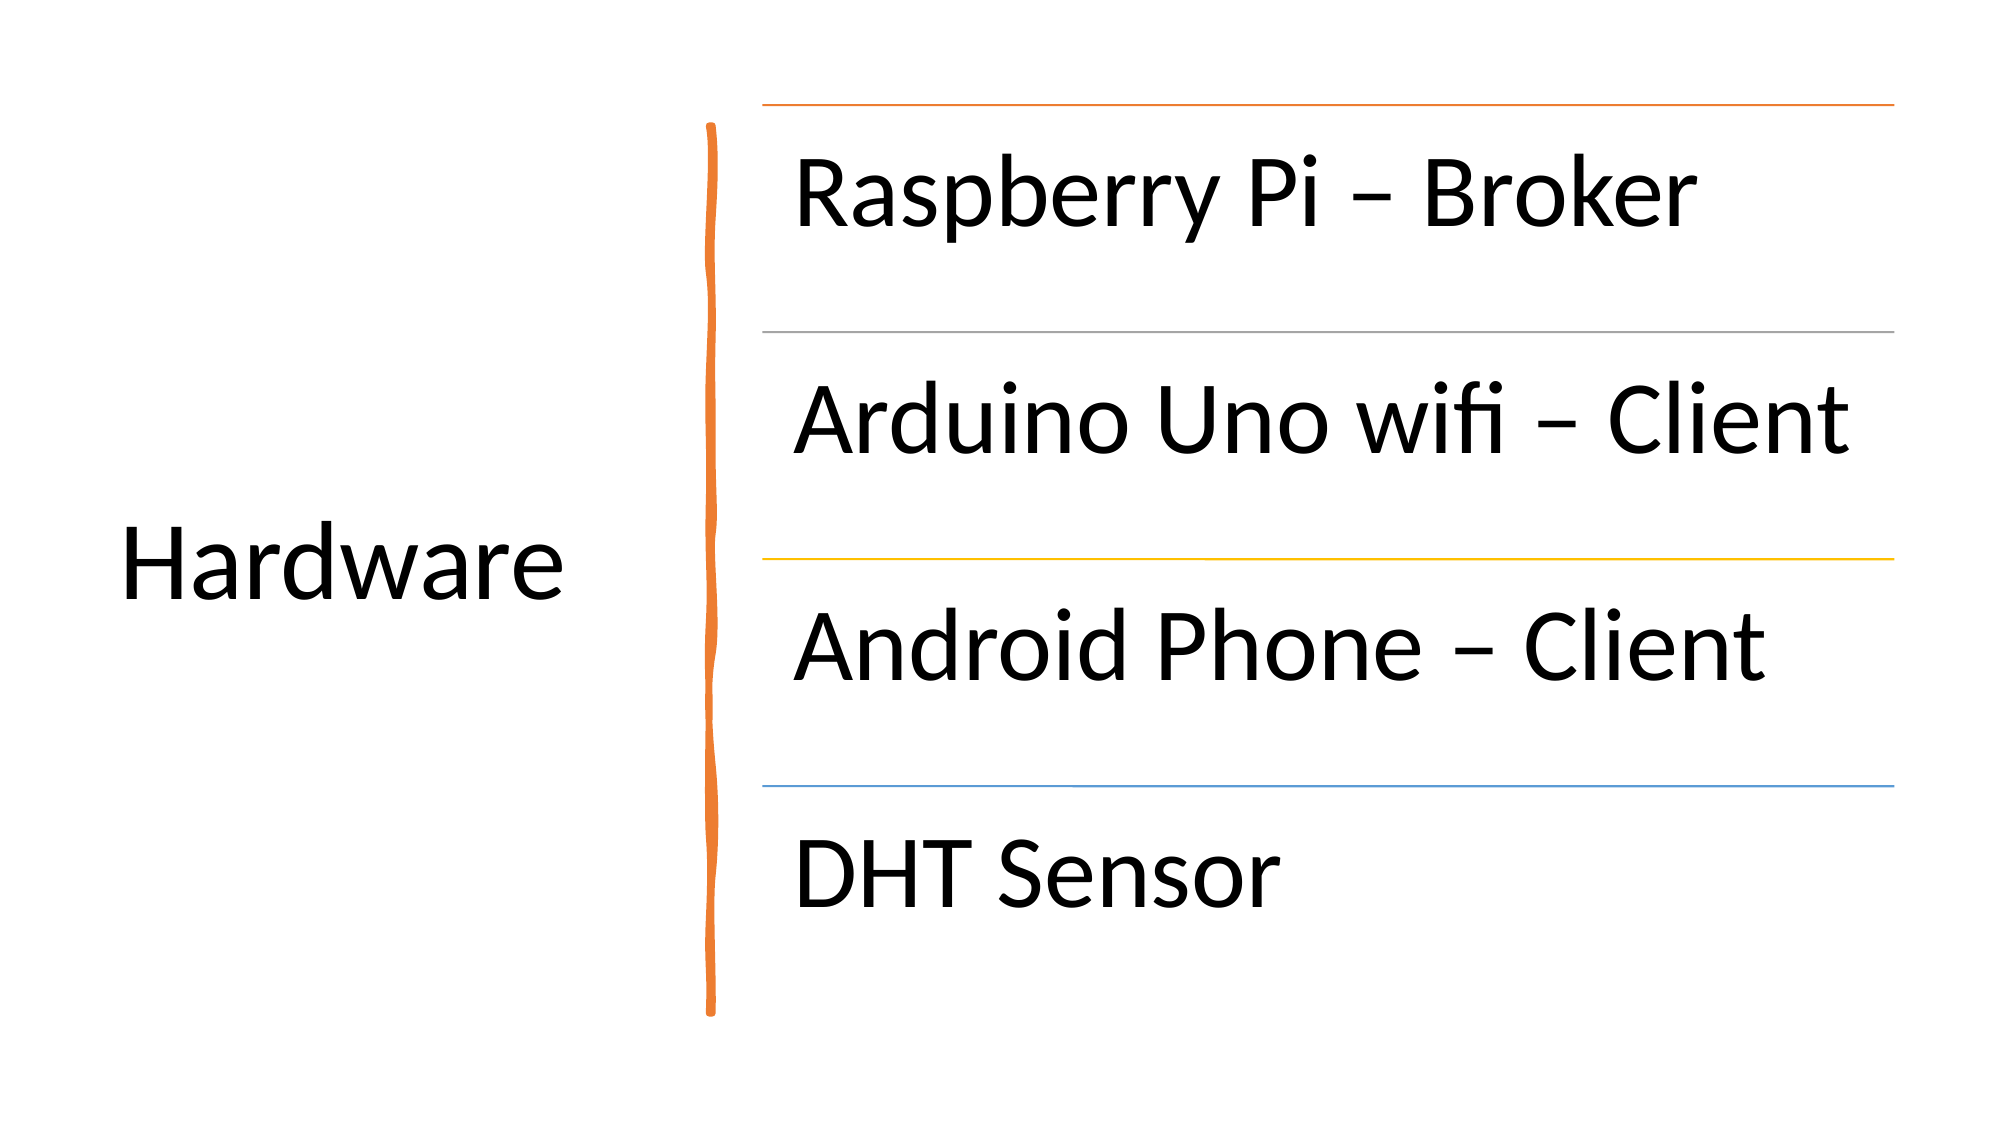

Raspberry Pi – Broker
Arduino Uno wifi – Client
Android Phone – Client
DHT Sensor
# Hardware

8